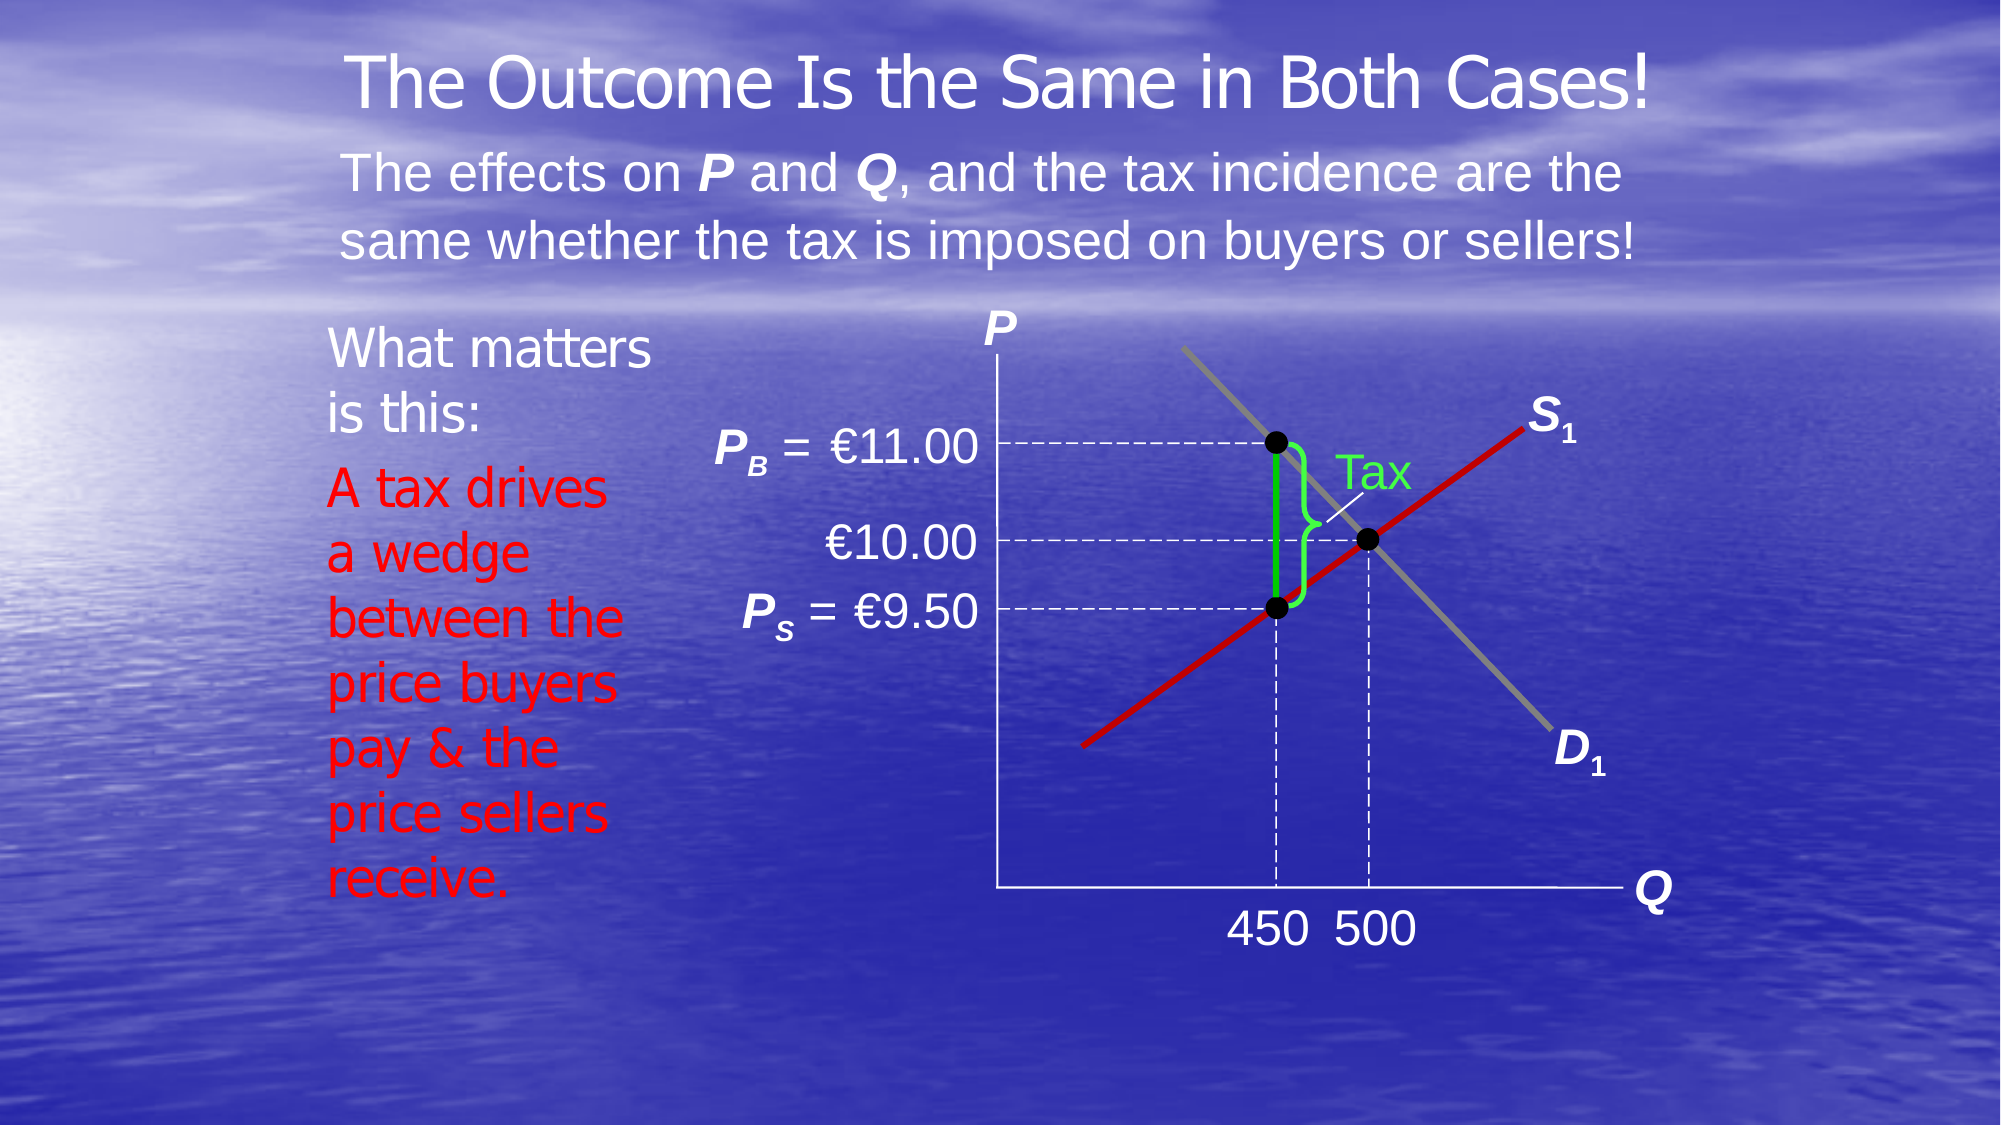

The Outcome Is the Same in Both Cases!
The effects on P and Q, and the tax incidence are the same whether the tax is imposed on buyers or sellers!
P

Q
What matters is this:
A tax drives
a wedge between the price buyers pay & the price sellers receive.

D1
S1

PB =
€11.00

Tax

€10.00

500
PS =
€9.50

450